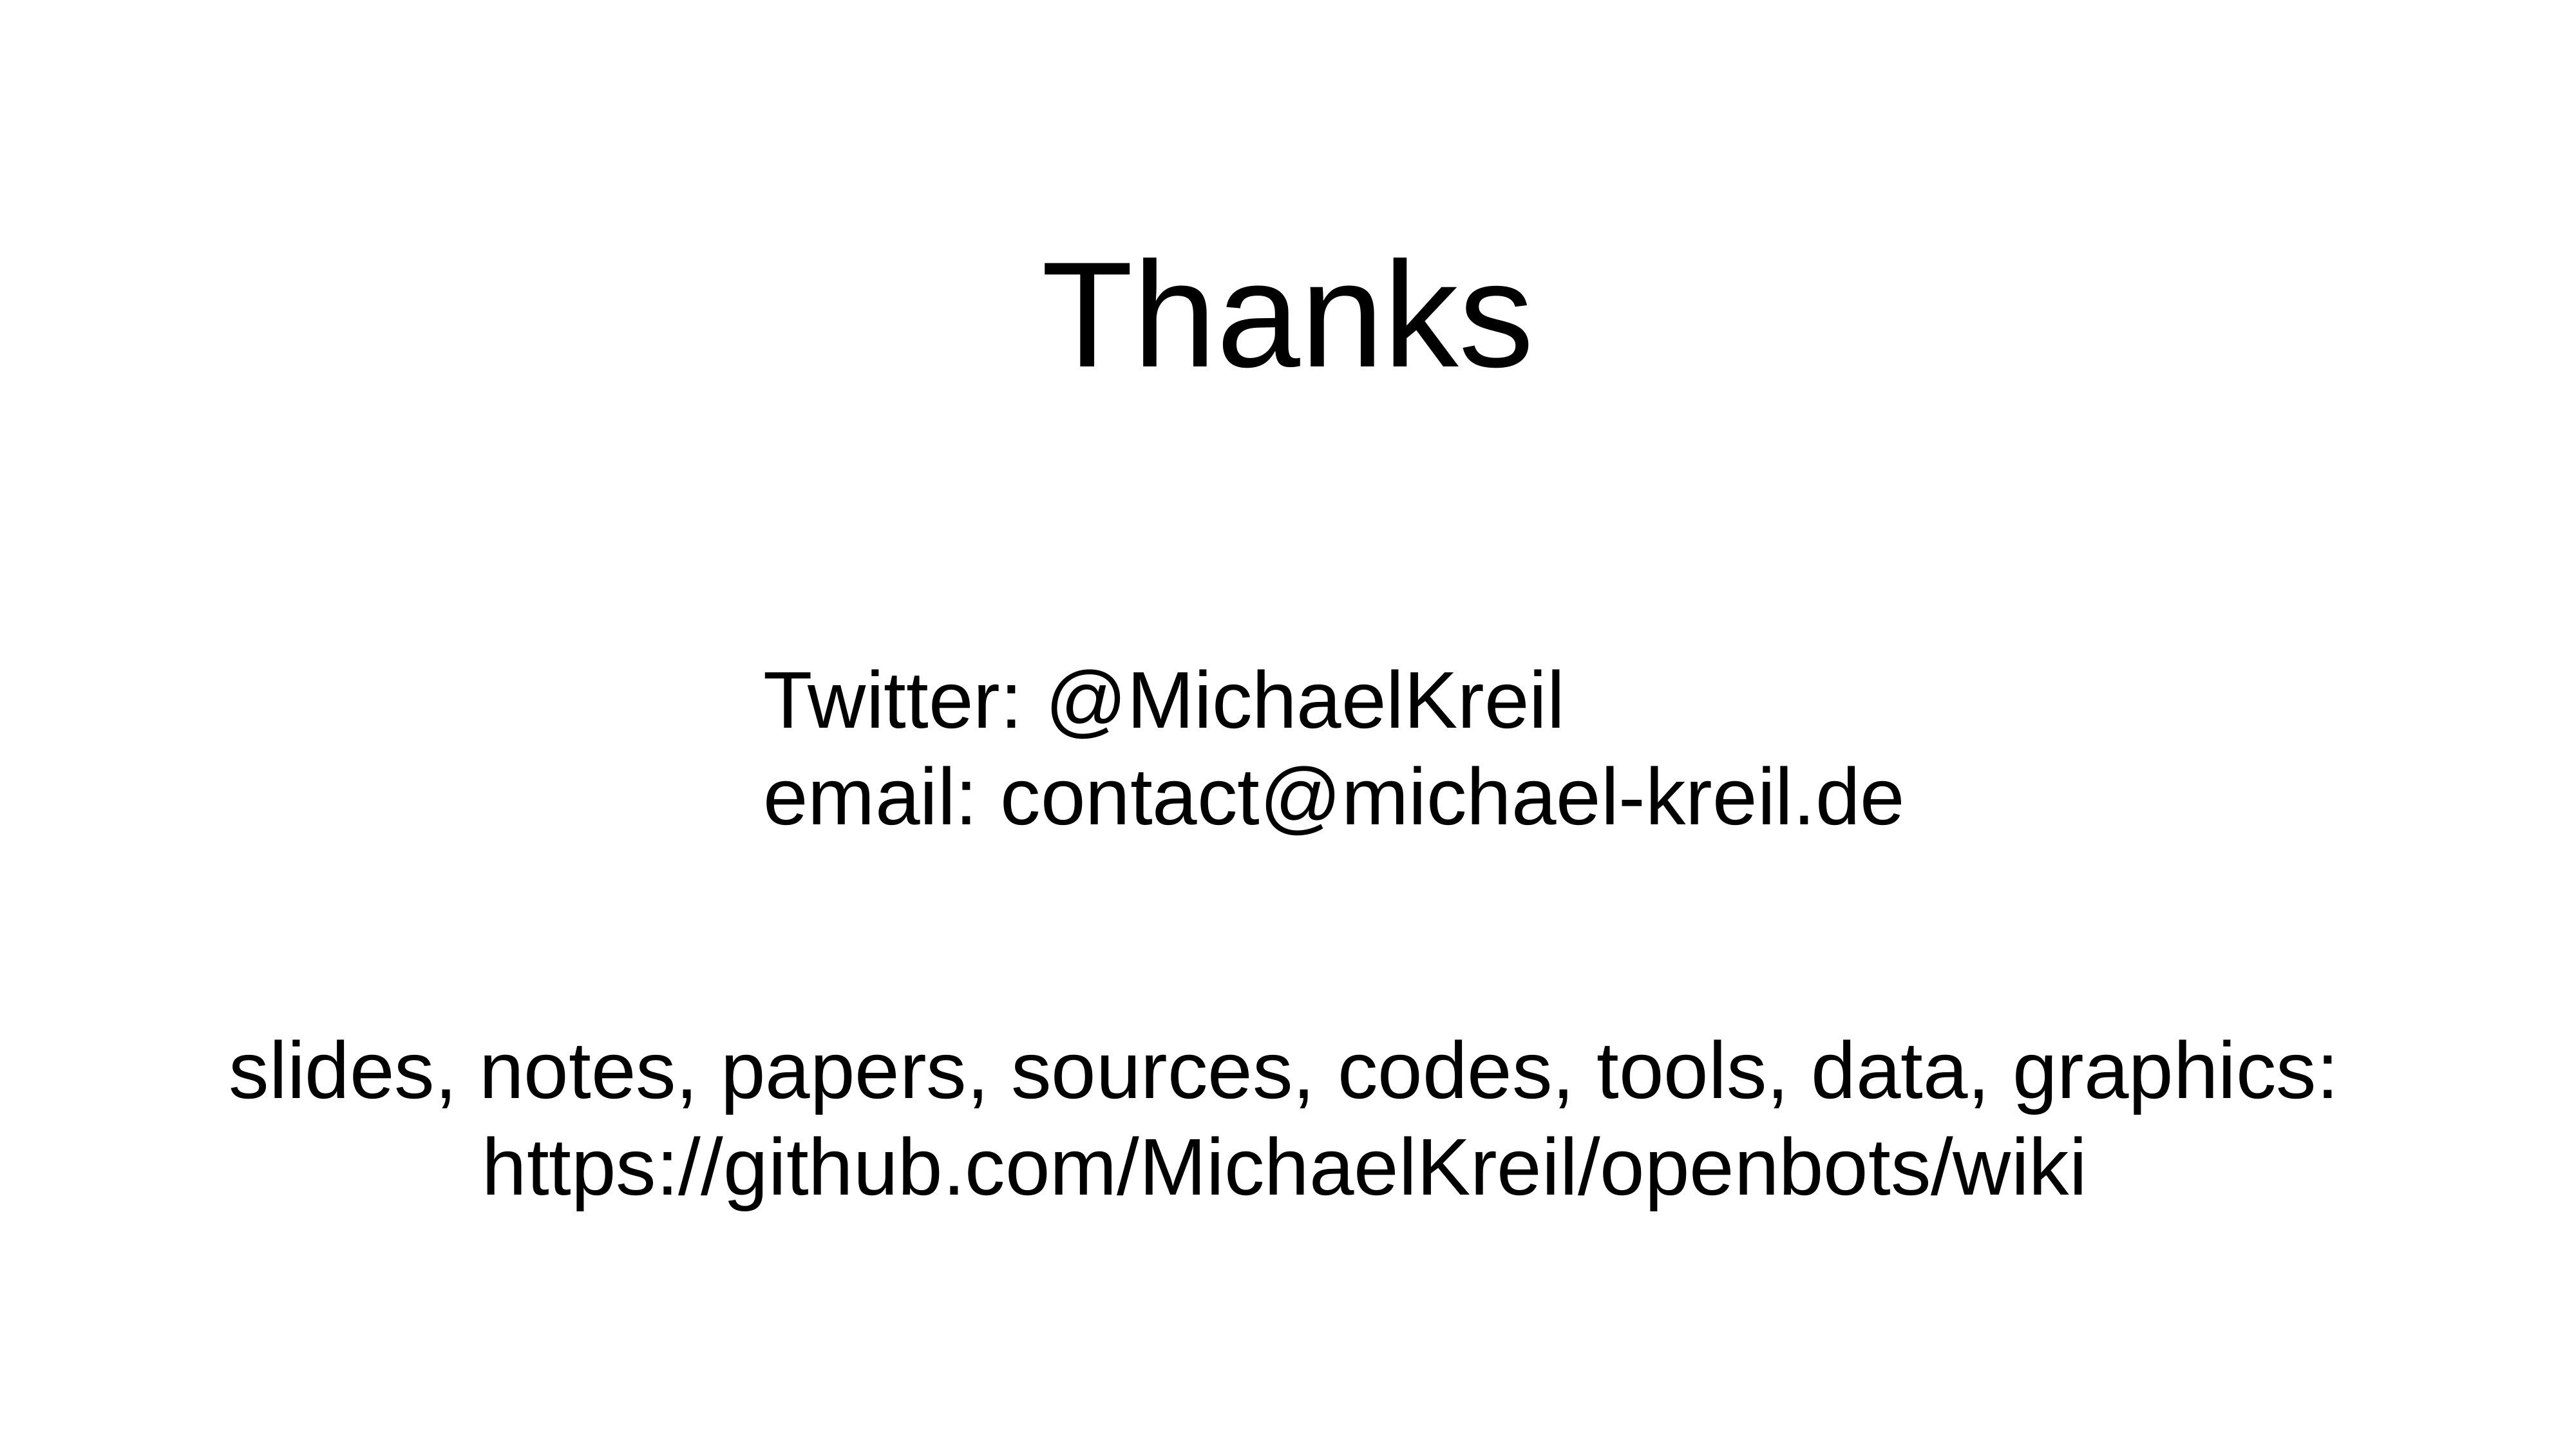

# Thanks
Twitter: @MichaelKreil
email: contact@michael-kreil.de
slides, notes, papers, sources, codes, tools, data, graphics:
https://github.com/MichaelKreil/openbots/wiki